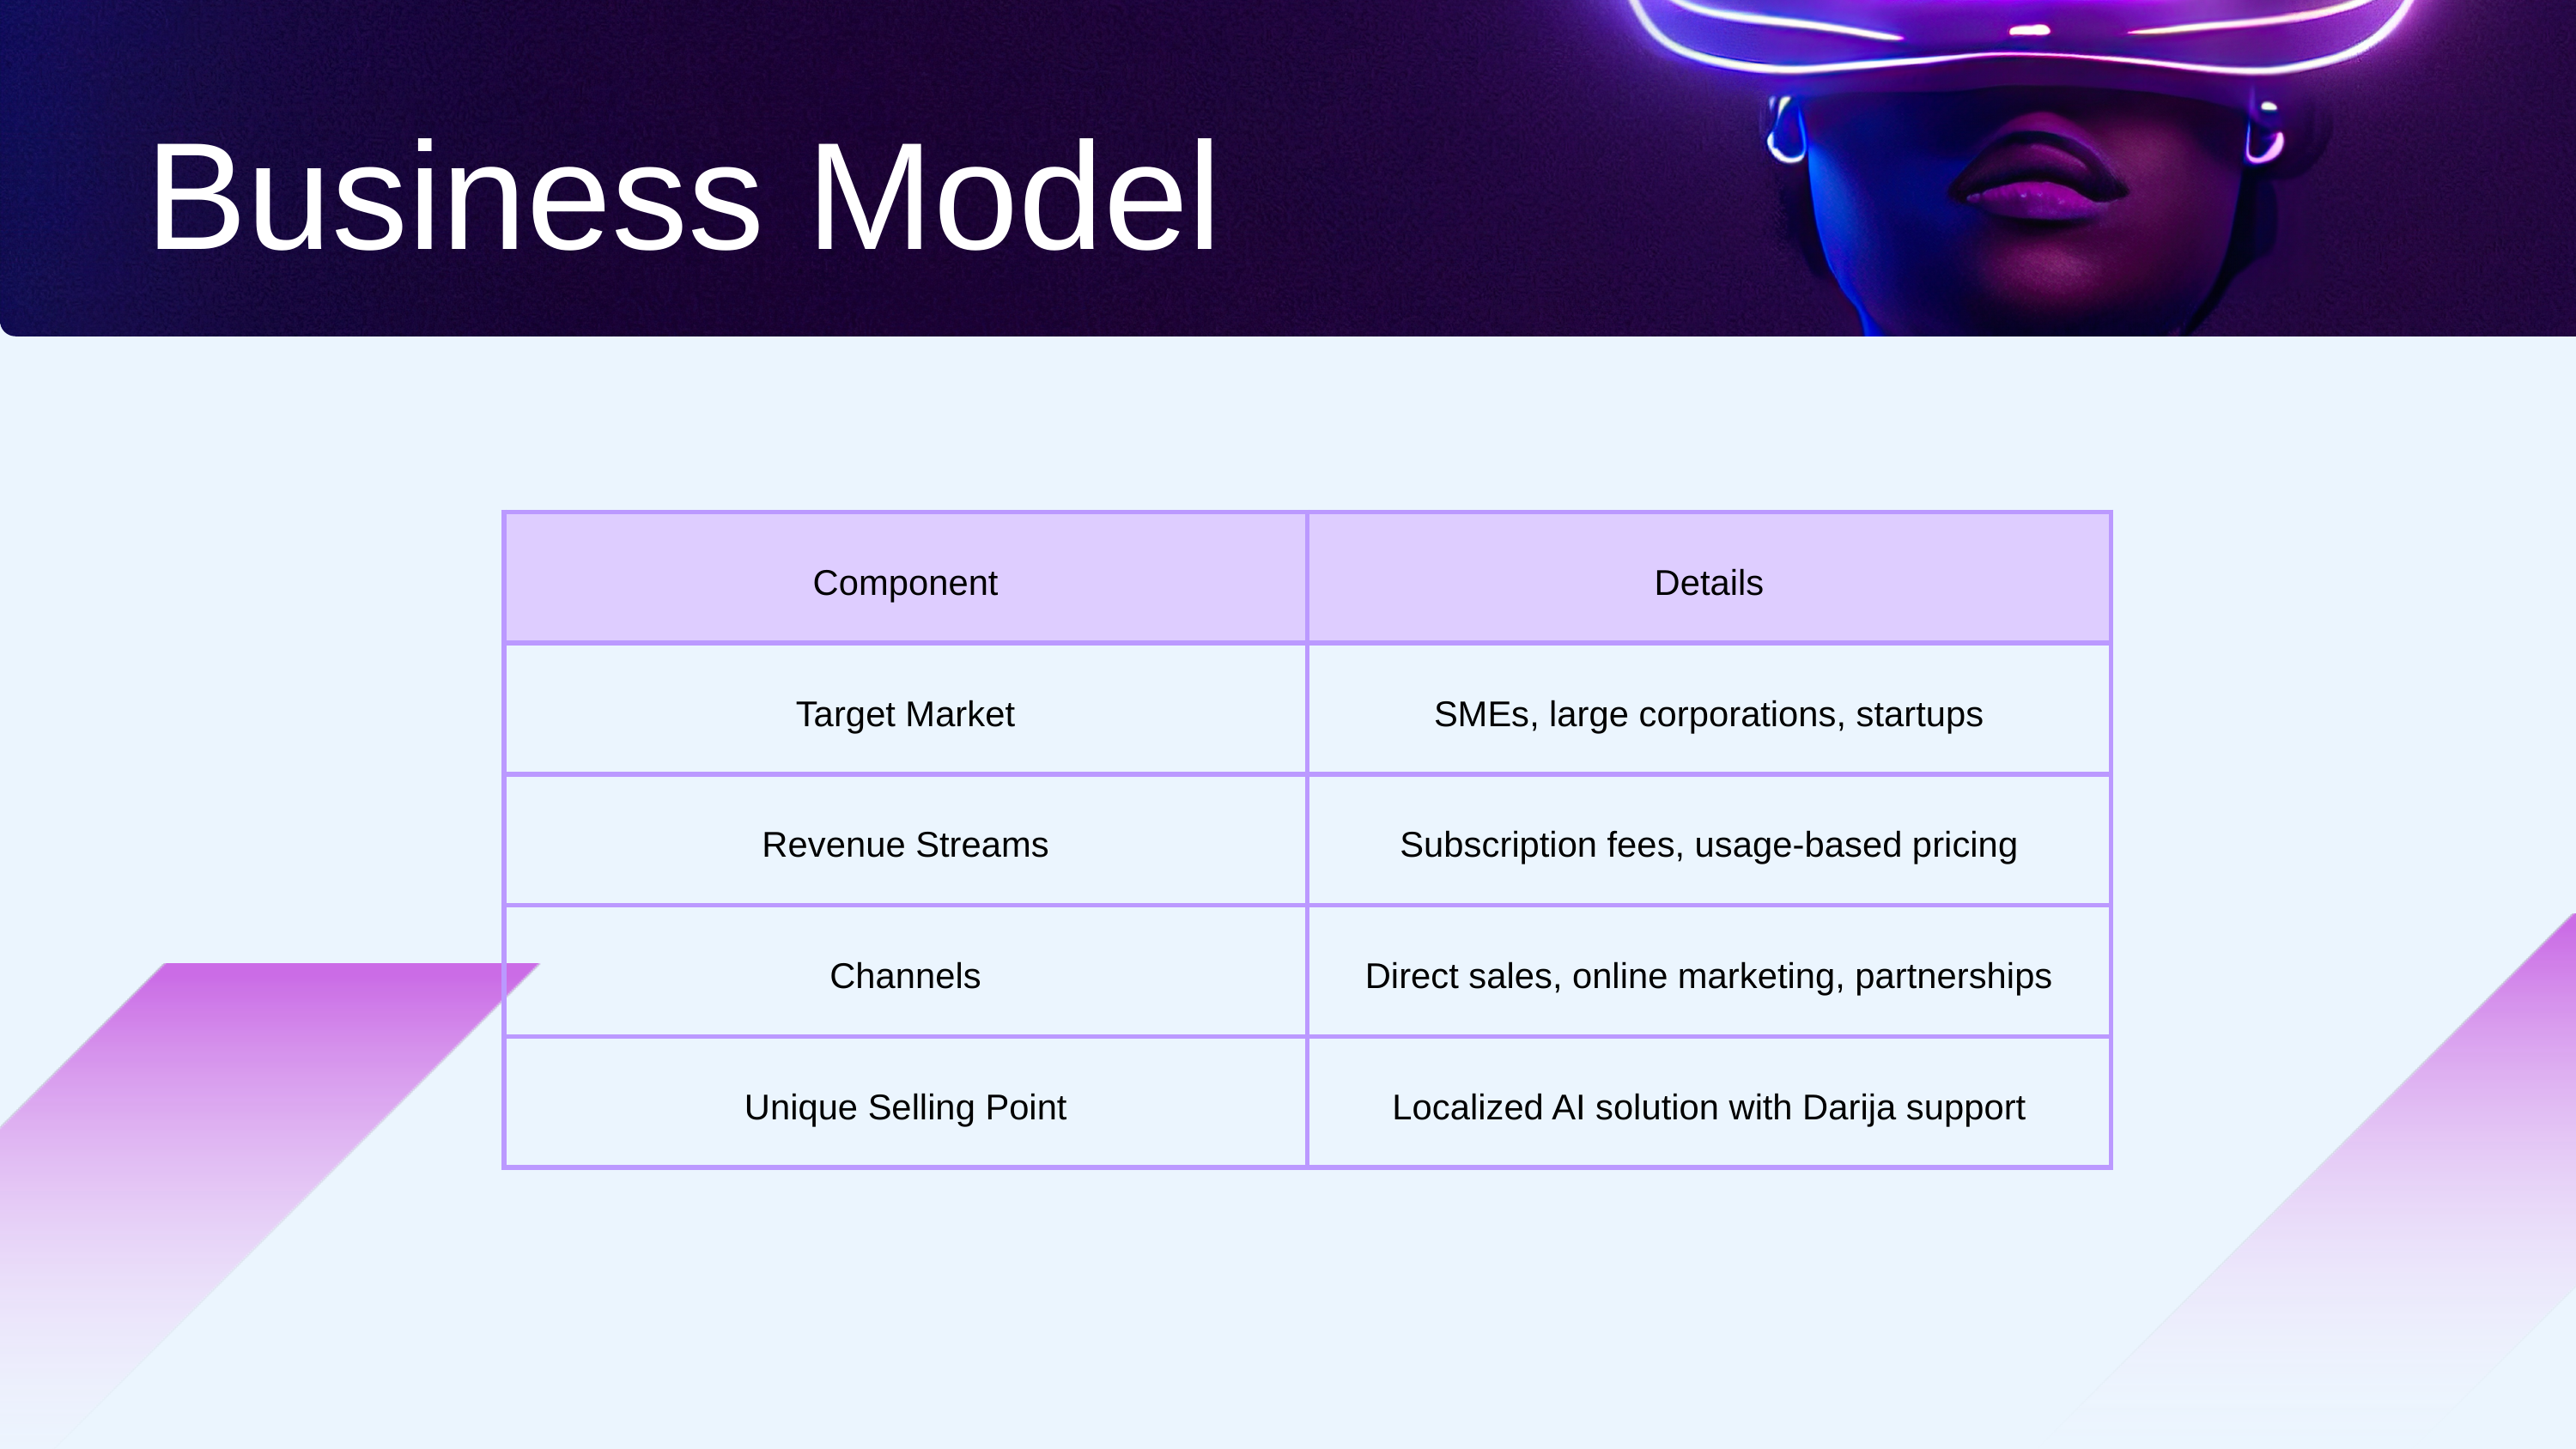

Business Model
| Component | Details |
| --- | --- |
| Target Market | SMEs, large corporations, startups |
| Revenue Streams | Subscription fees, usage-based pricing |
| Channels | Direct sales, online marketing, partnerships |
| Unique Selling Point | Localized AI solution with Darija support |